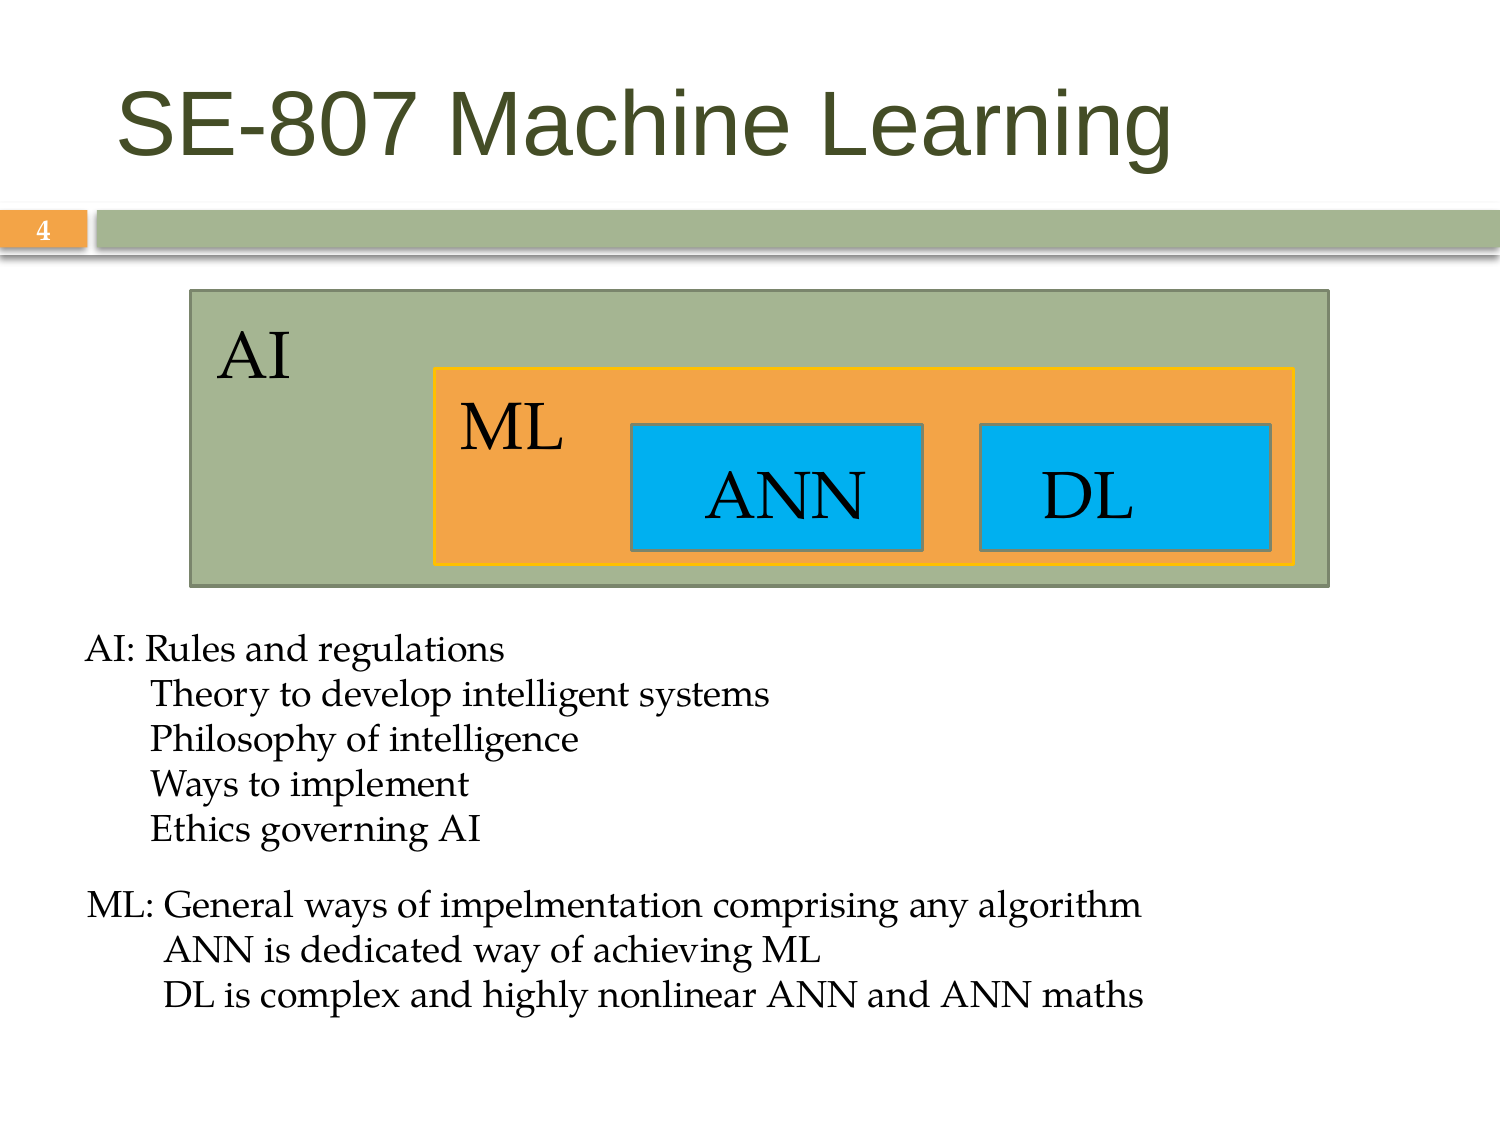

# SE-807 Machine Learning
4

AI

ML

ANN
DL
AI: Rules and regulations
       Theory to develop intelligent systems
       Philosophy of intelligence
       Ways to implement
       Ethics governing AI
ML: General ways of impelmentation comprising any algorithm
        ANN is dedicated way of achieving ML
        DL is complex and highly nonlinear ANN and ANN maths